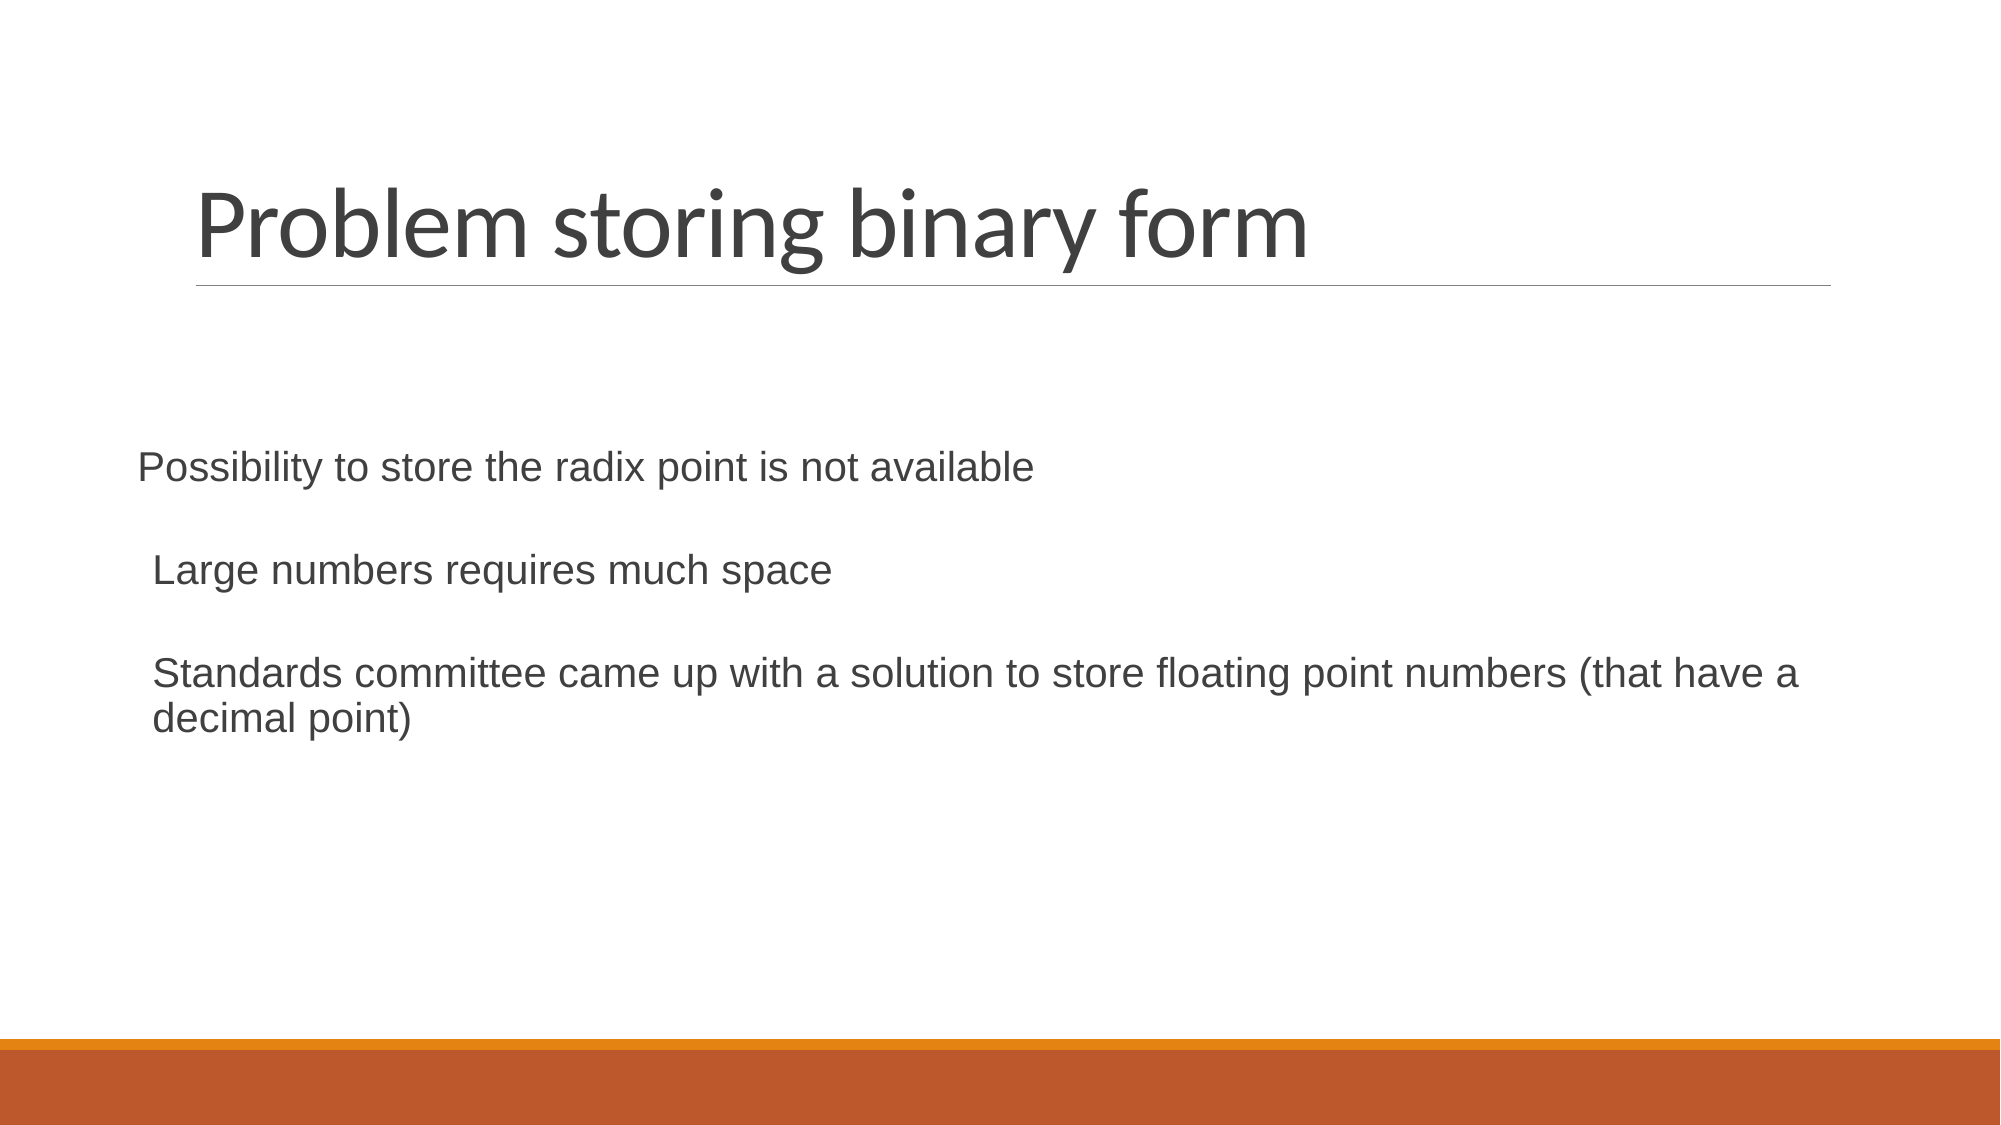

# Problem storing binary form
Possibility to store the radix point is not available
Large numbers requires much space
Standards committee came up with a solution to store floating point numbers (that have a decimal point)